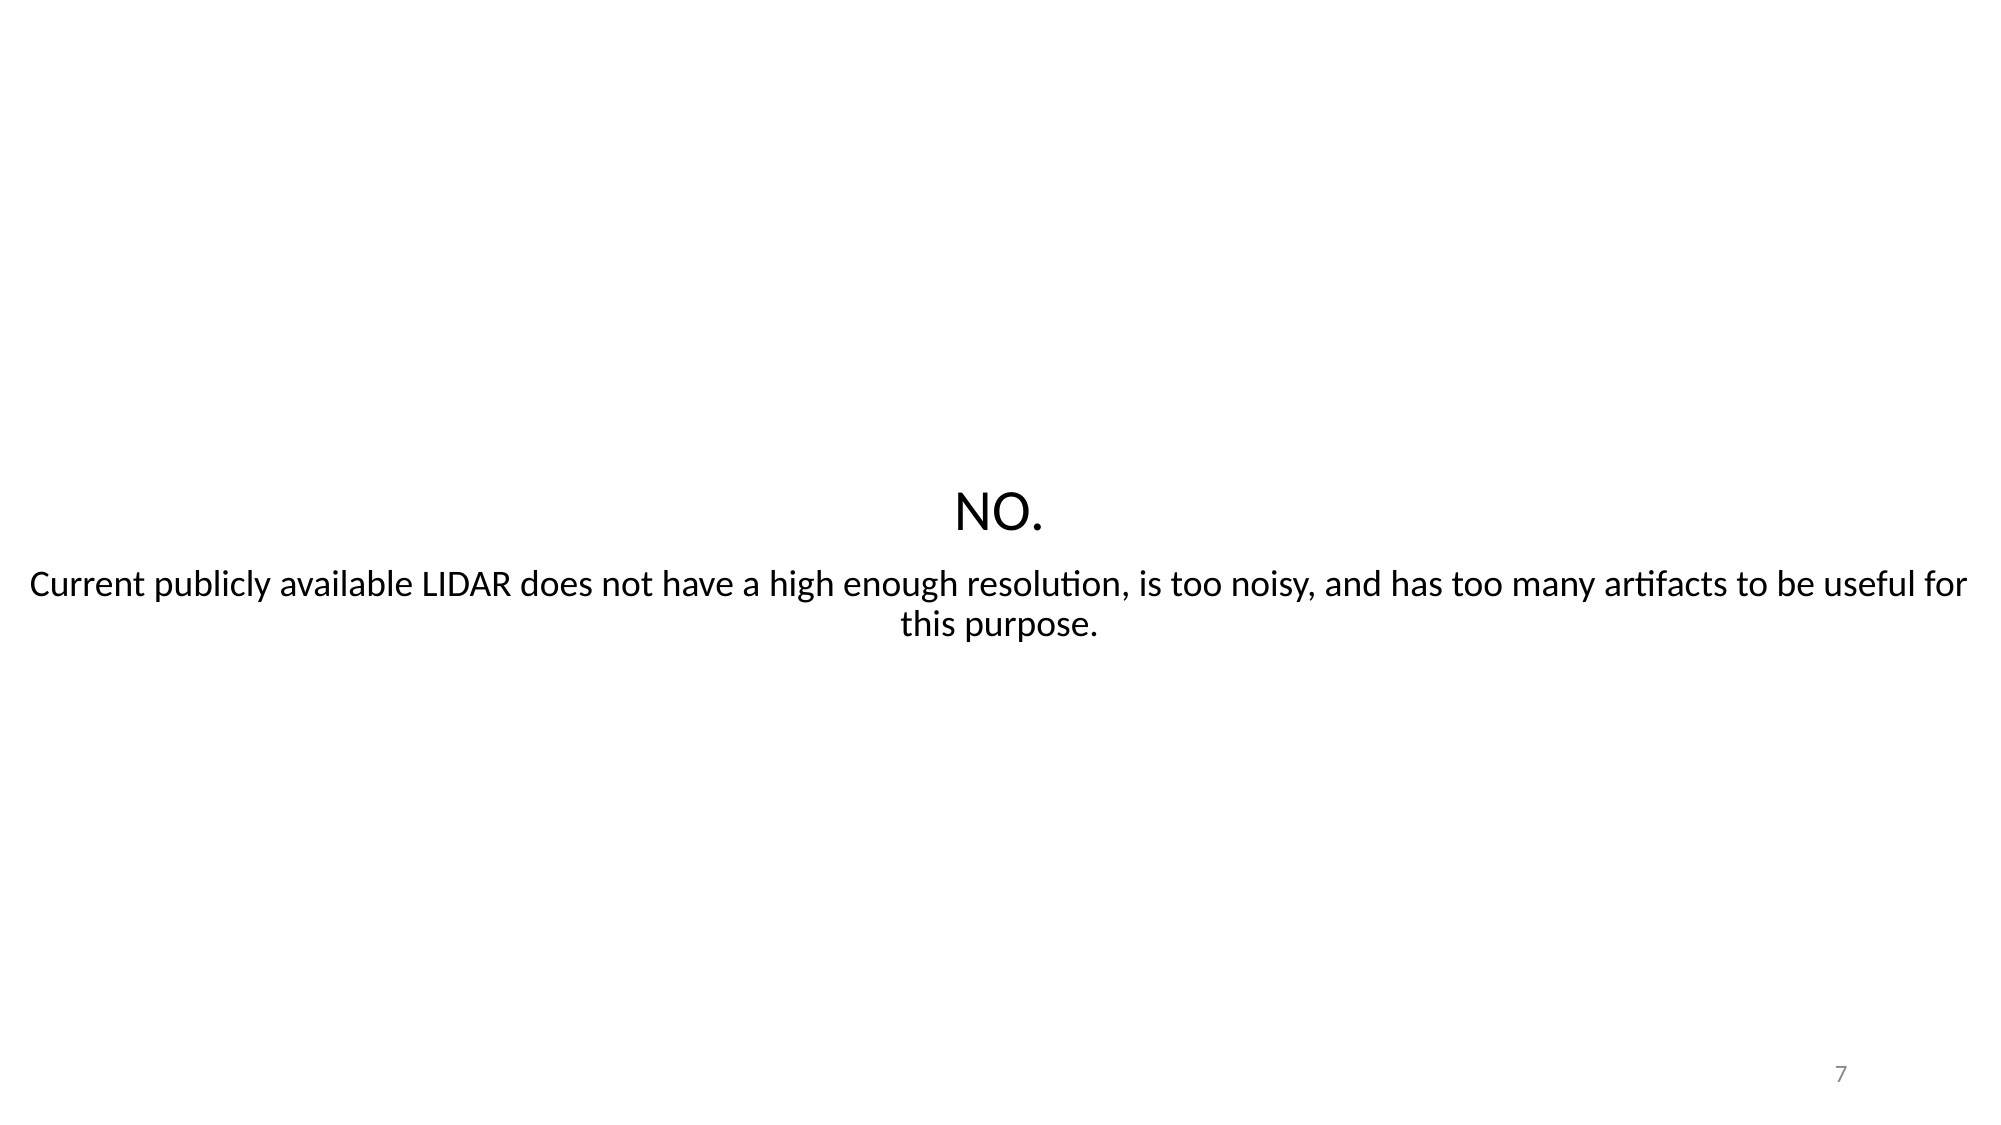

NO.
Current publicly available LIDAR does not have a high enough resolution, is too noisy, and has too many artifacts to be useful for this purpose.
7